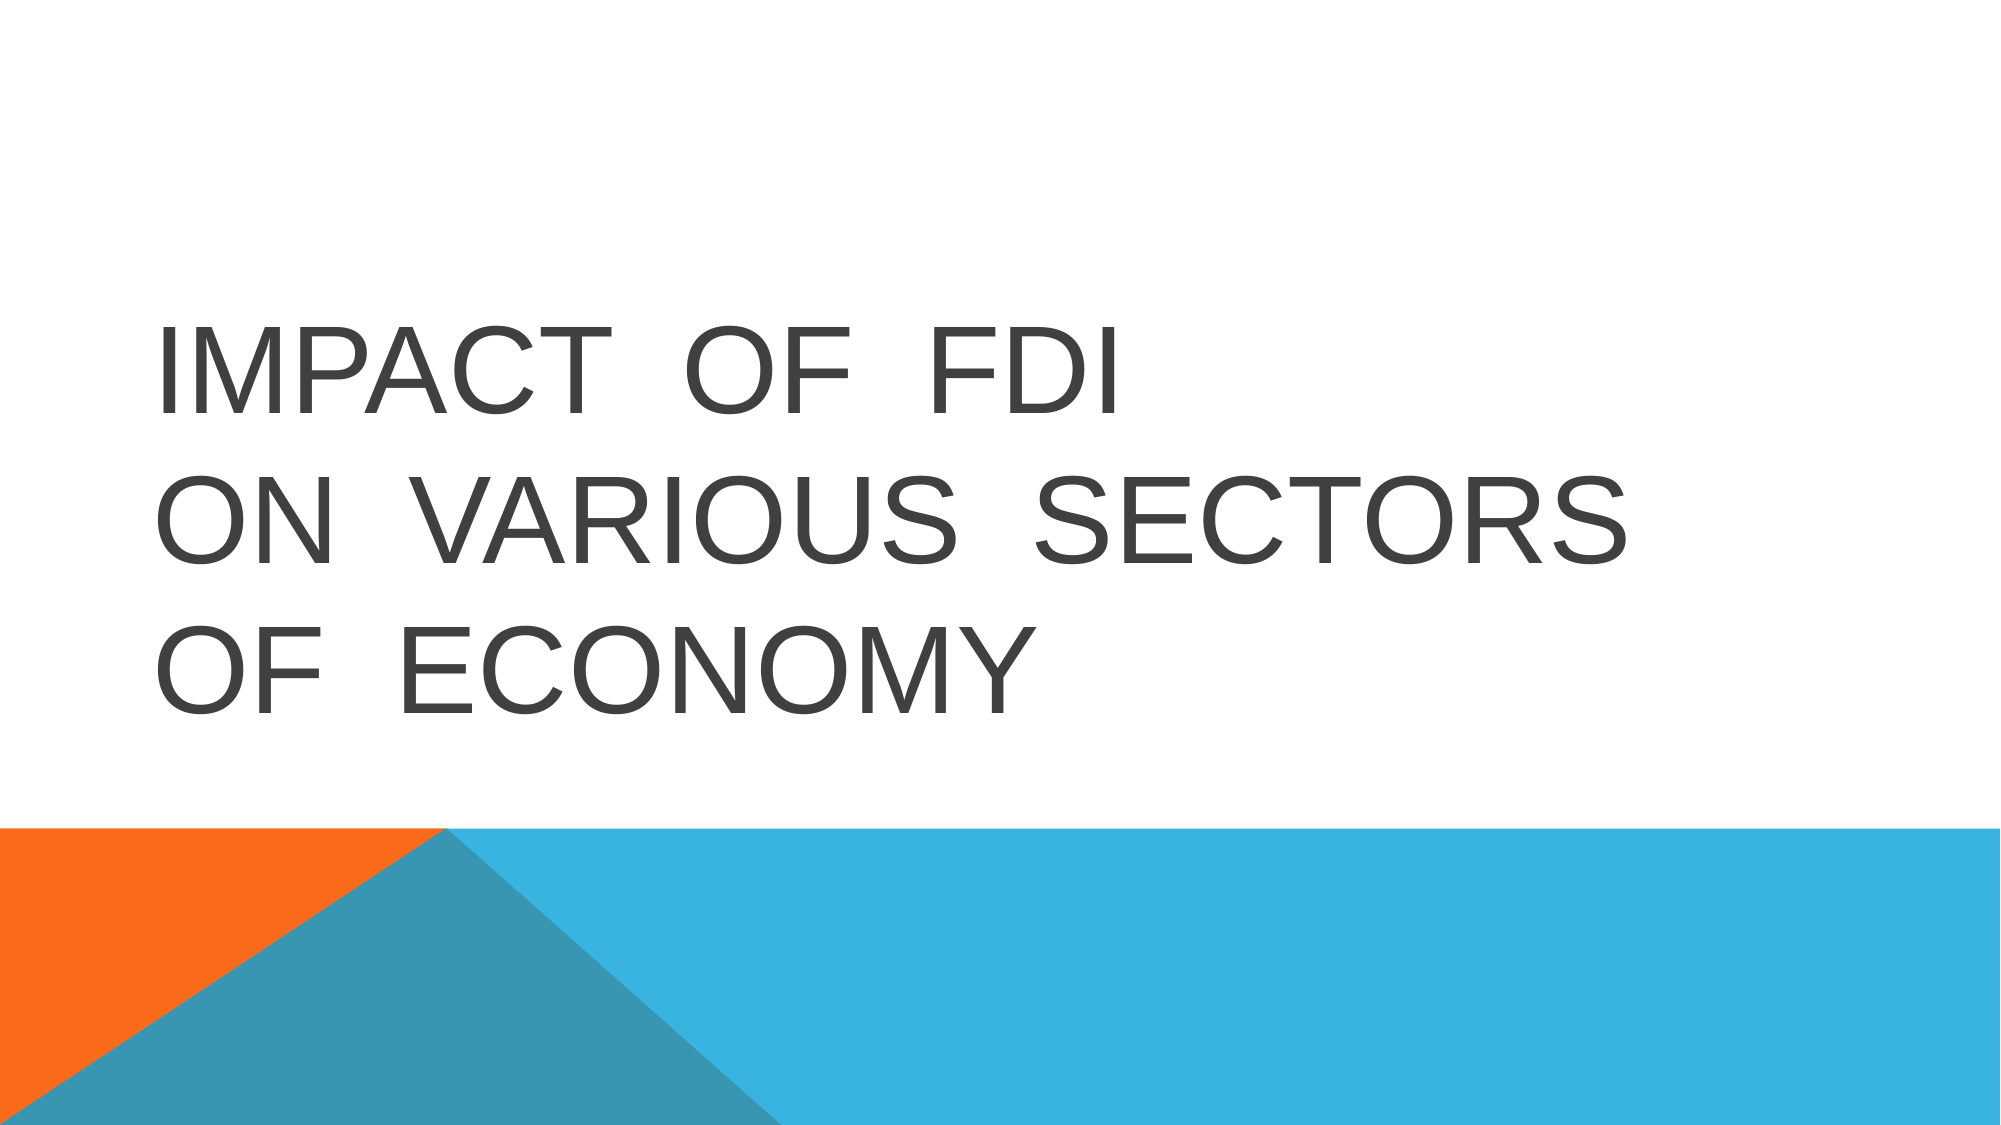

# IMPACT  OF  FDI ON  VARIOUS  SECTORS OF  ECONOMY